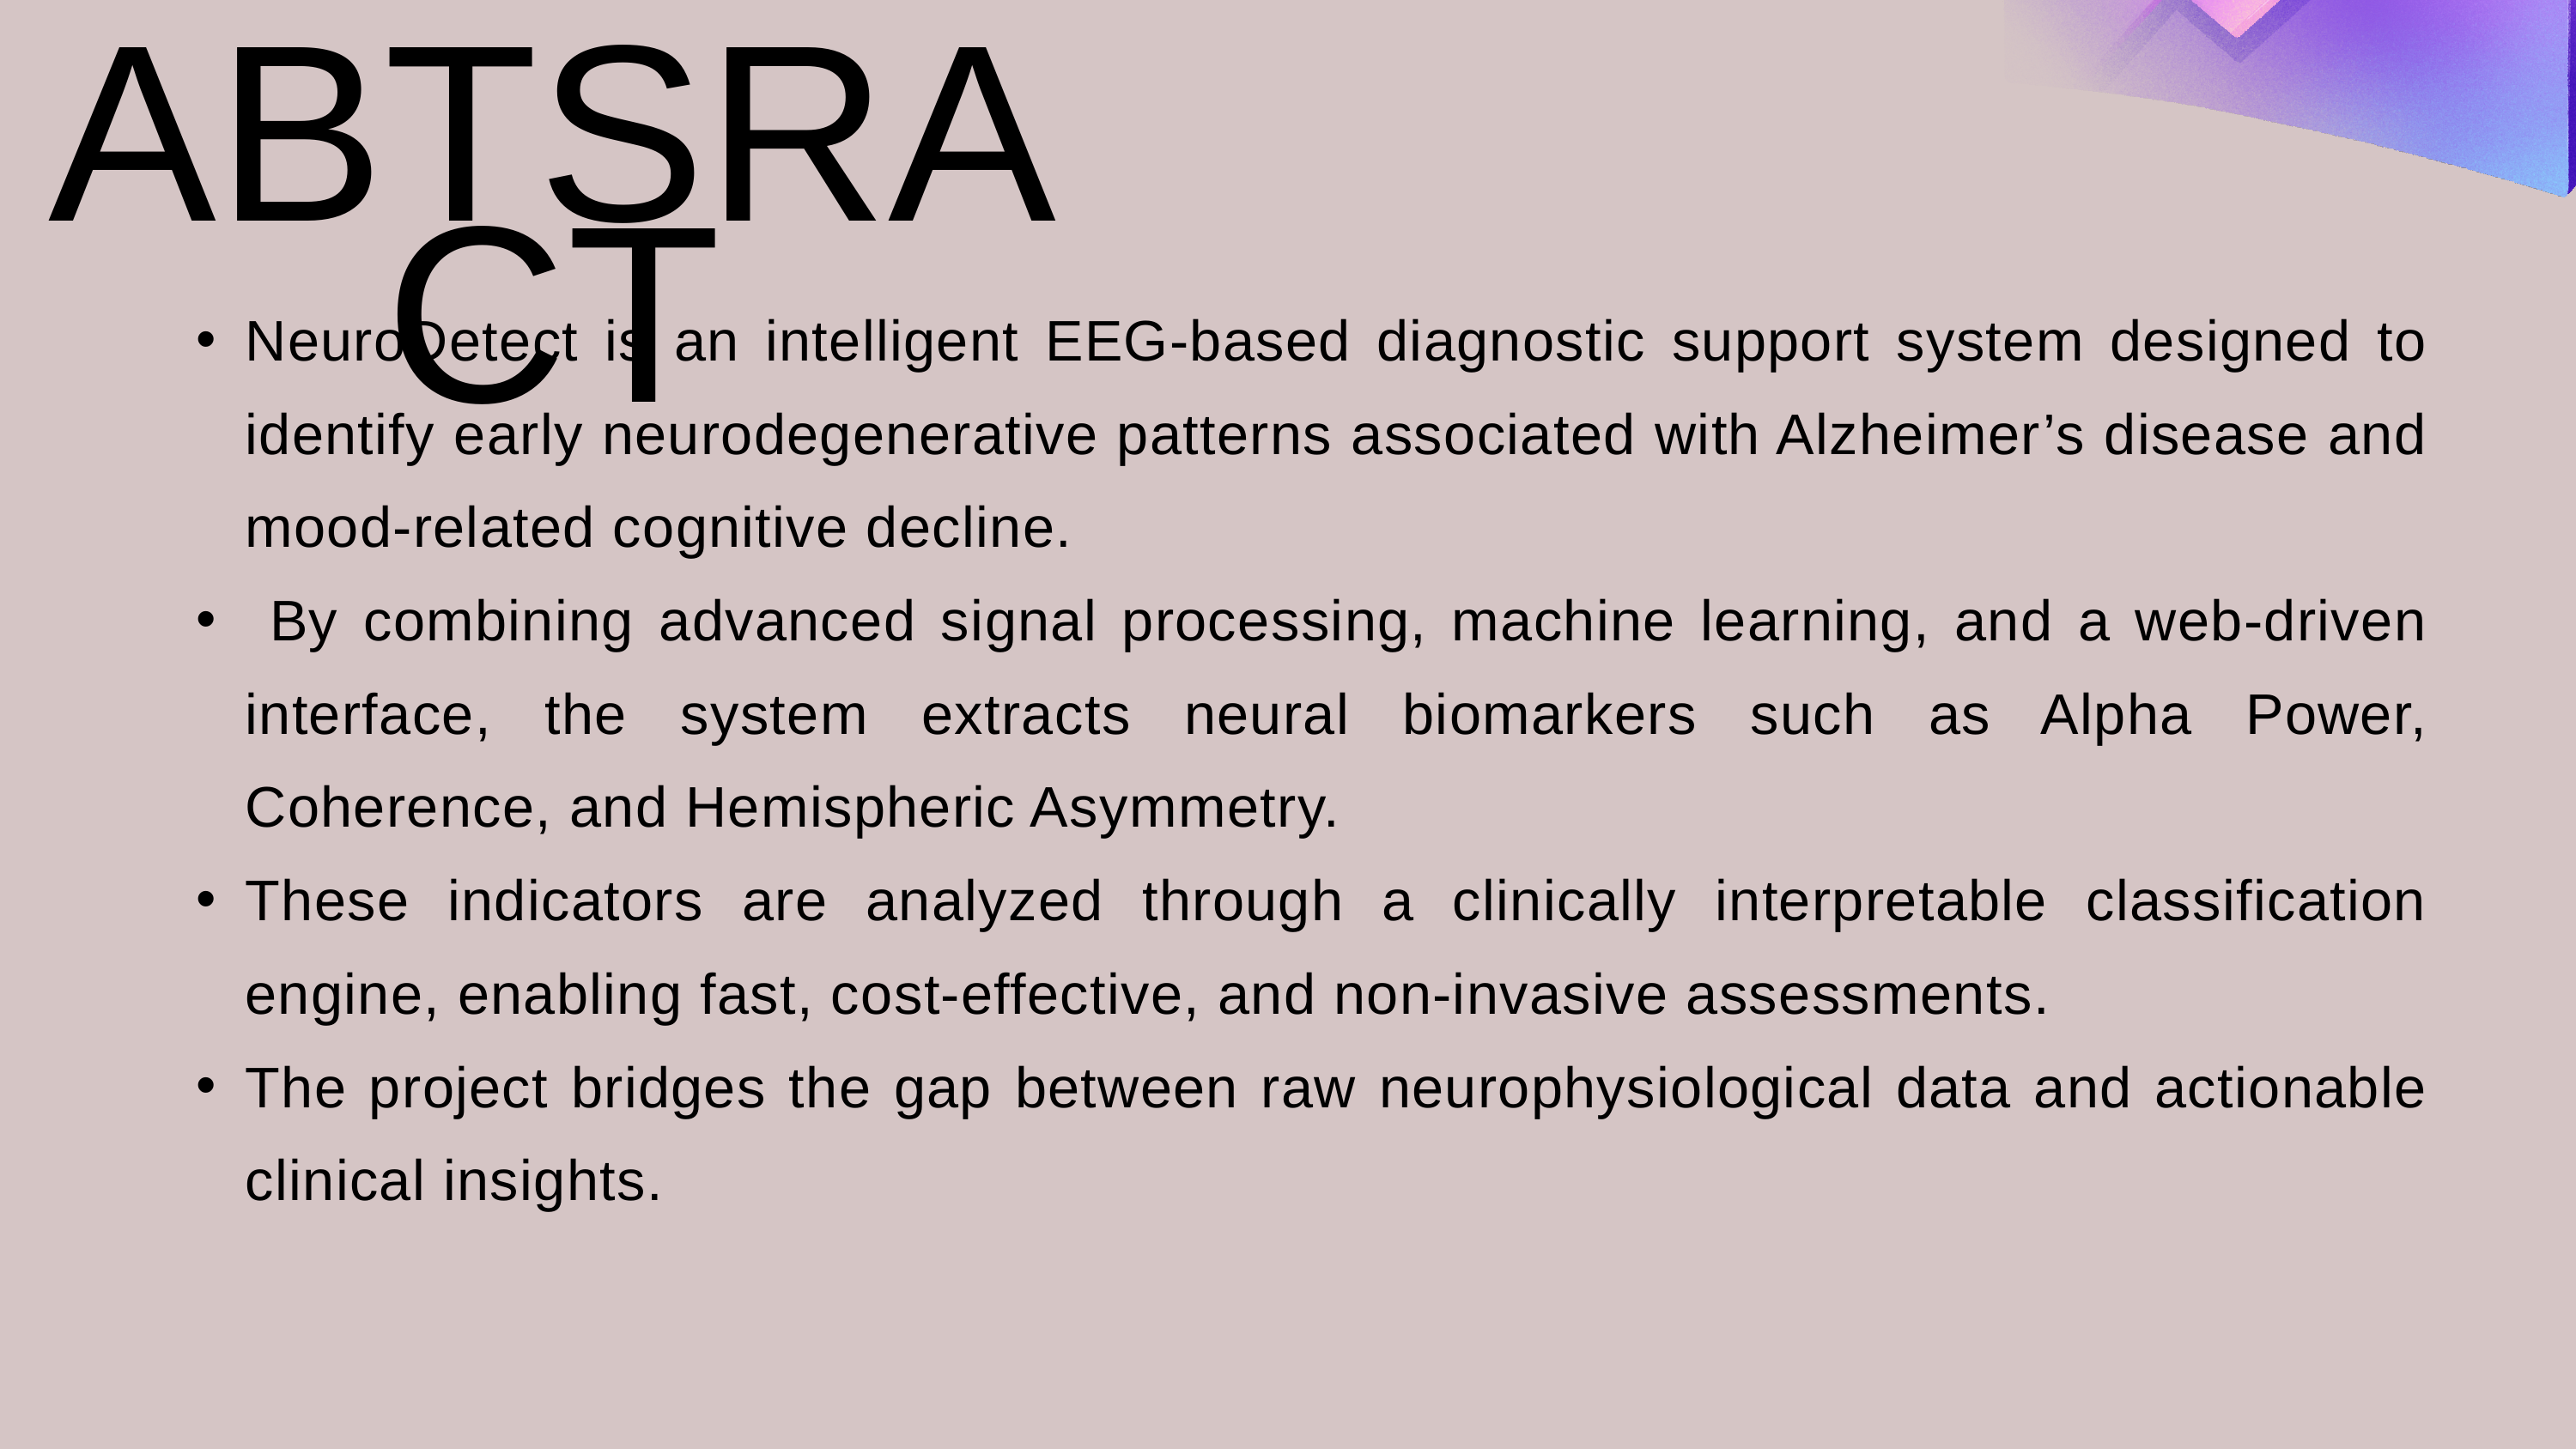

ABTSRACT
NeuroDetect is an intelligent EEG-based diagnostic support system designed to identify early neurodegenerative patterns associated with Alzheimer’s disease and mood-related cognitive decline.
 By combining advanced signal processing, machine learning, and a web-driven interface, the system extracts neural biomarkers such as Alpha Power, Coherence, and Hemispheric Asymmetry.
These indicators are analyzed through a clinically interpretable classification engine, enabling fast, cost-effective, and non-invasive assessments.
The project bridges the gap between raw neurophysiological data and actionable clinical insights.